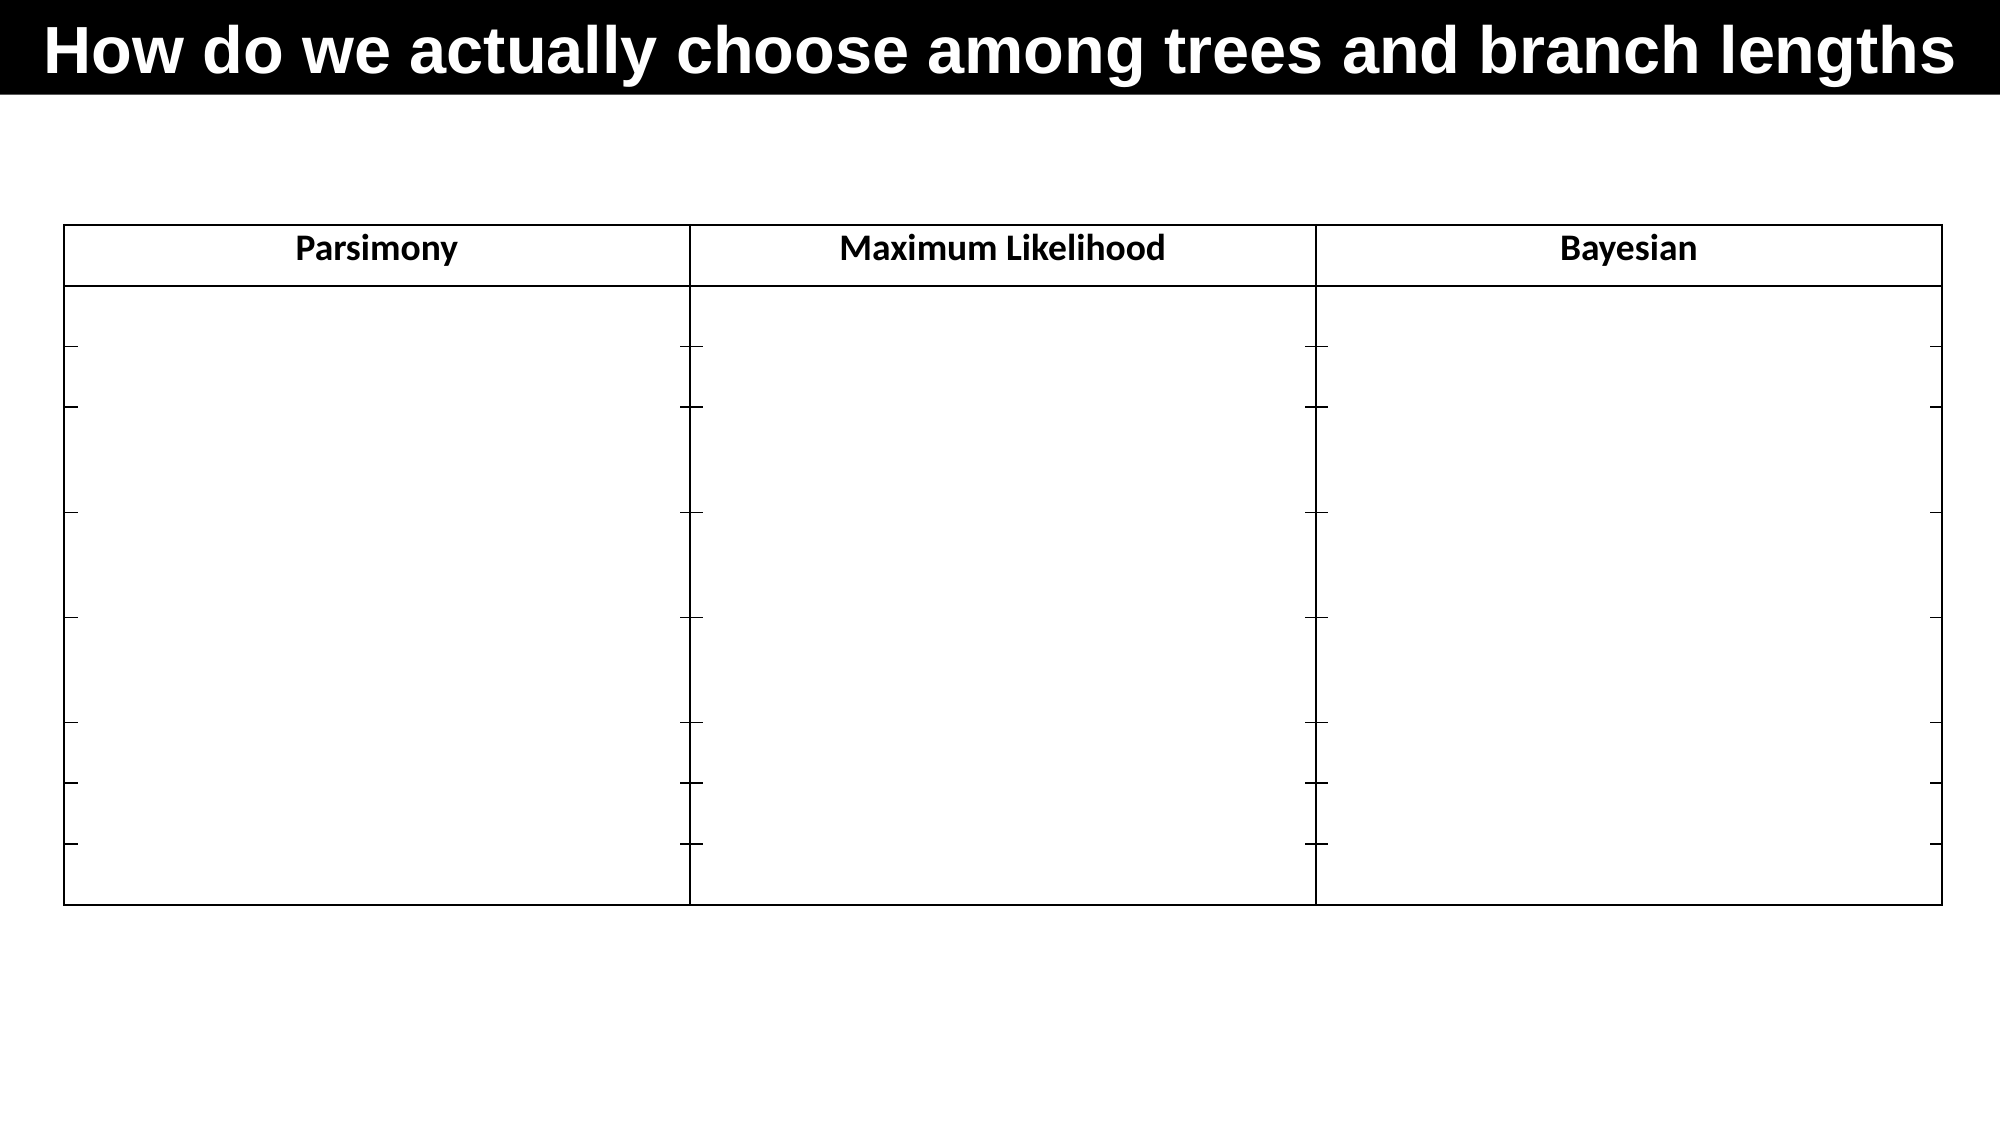

How do we actually choose among trees and branch lengths
| Parsimony | Maximum Likelihood | Bayesian |
| --- | --- | --- |
| Simple and intuitive | Uses an explicit model of evolution | Uses an explicit model of evolution |
| Fast for moderate datasets | Relatively quick | Incorporates priors |
| Possibly more appropriate for complex morphological characters | Statistically sound and less impacted by long-branch attraction | Allows comparisons of hypotheses |
| Ignores some of our understanding about how sequences evolve | Requires model selection | Natural representations of uncertainty |
| Susceptible to long-branch attraction | Uncertainty is captured mainly by bootstrapping | Computationally intensive |
|  |  | Incorporates priors |
|  |  | Requires MCMC diagnosis |
|  |  |  |